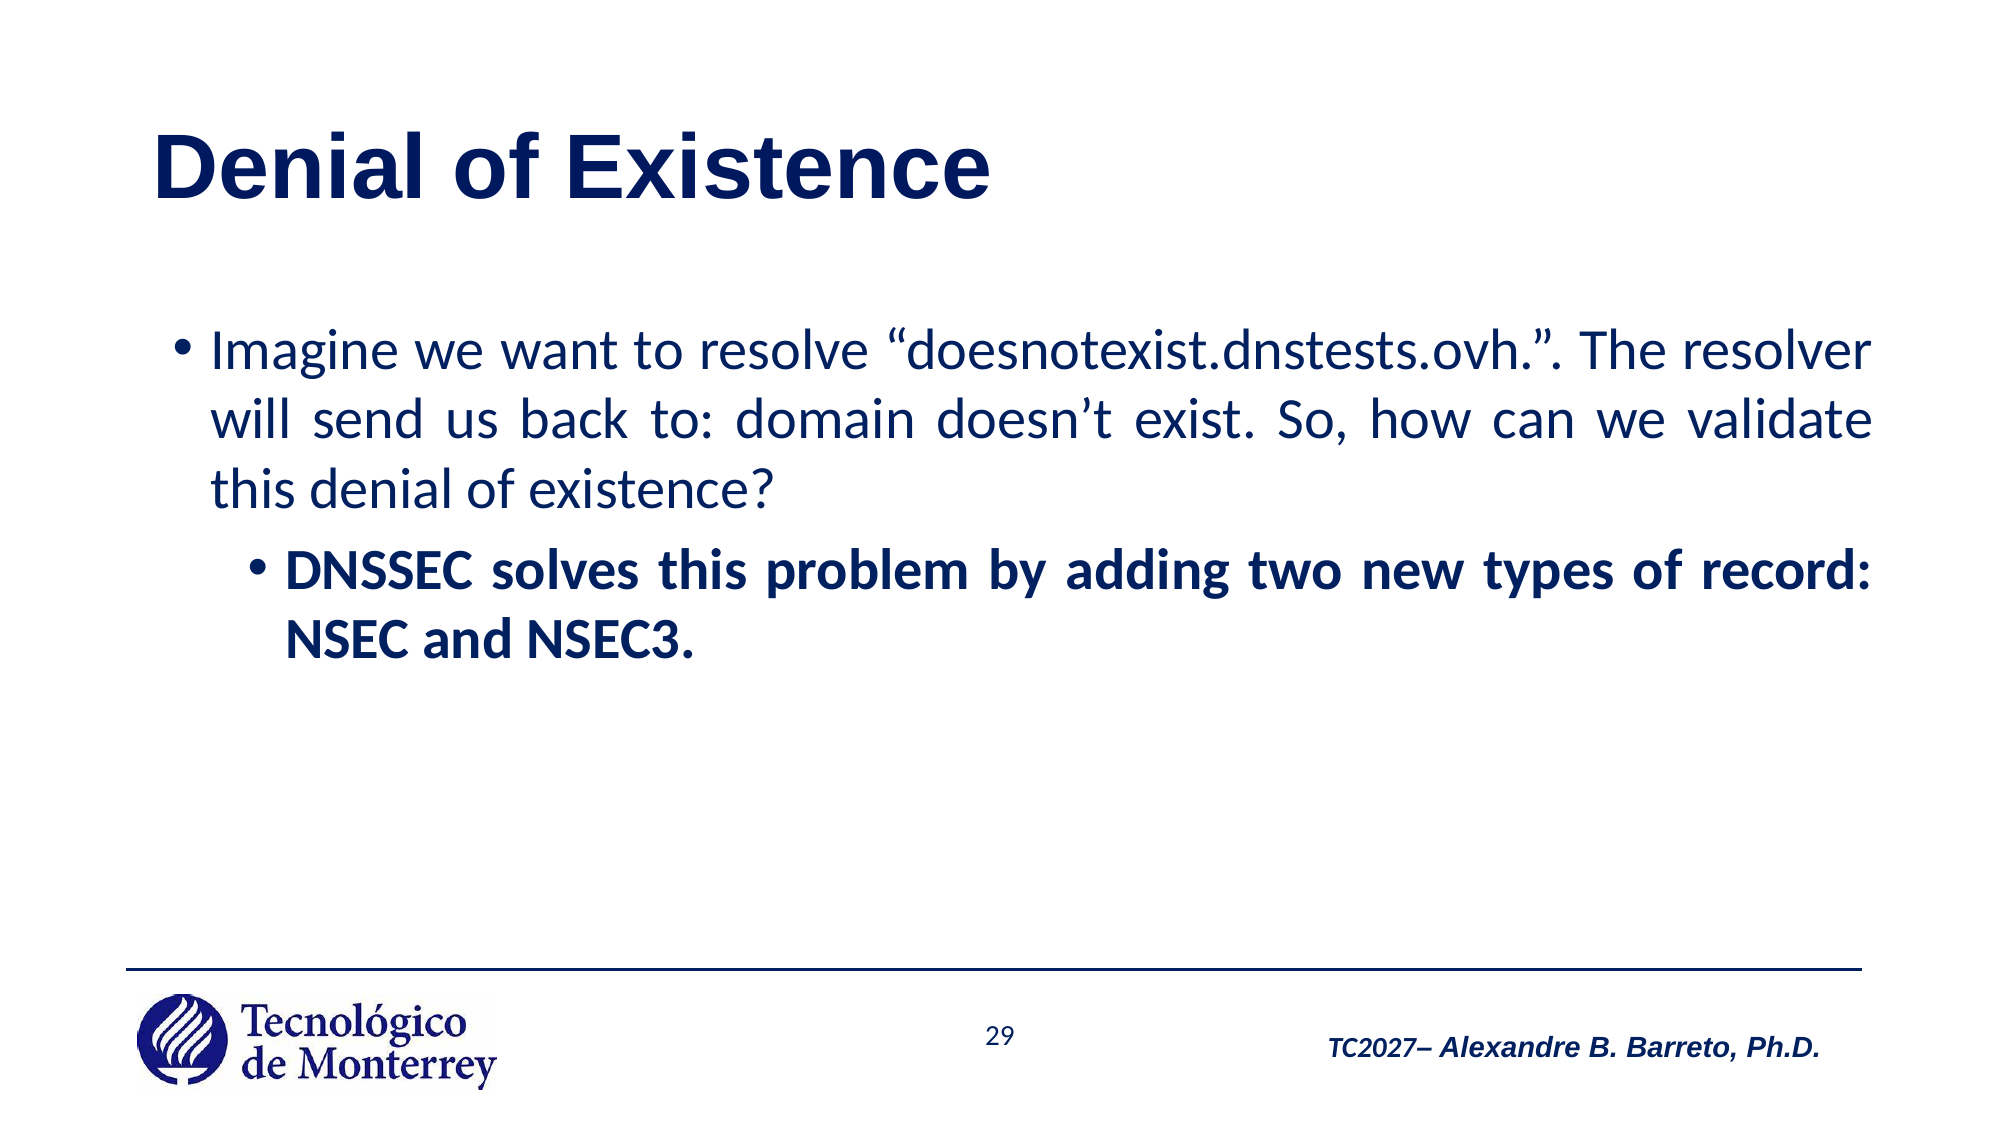

# Denial of Existence
Imagine we want to resolve “doesnotexist.dnstests.ovh.”. The resolver will send us back to: domain doesn’t exist. So, how can we validate this denial of existence?
DNSSEC solves this problem by adding two new types of record: NSEC and NSEC3.